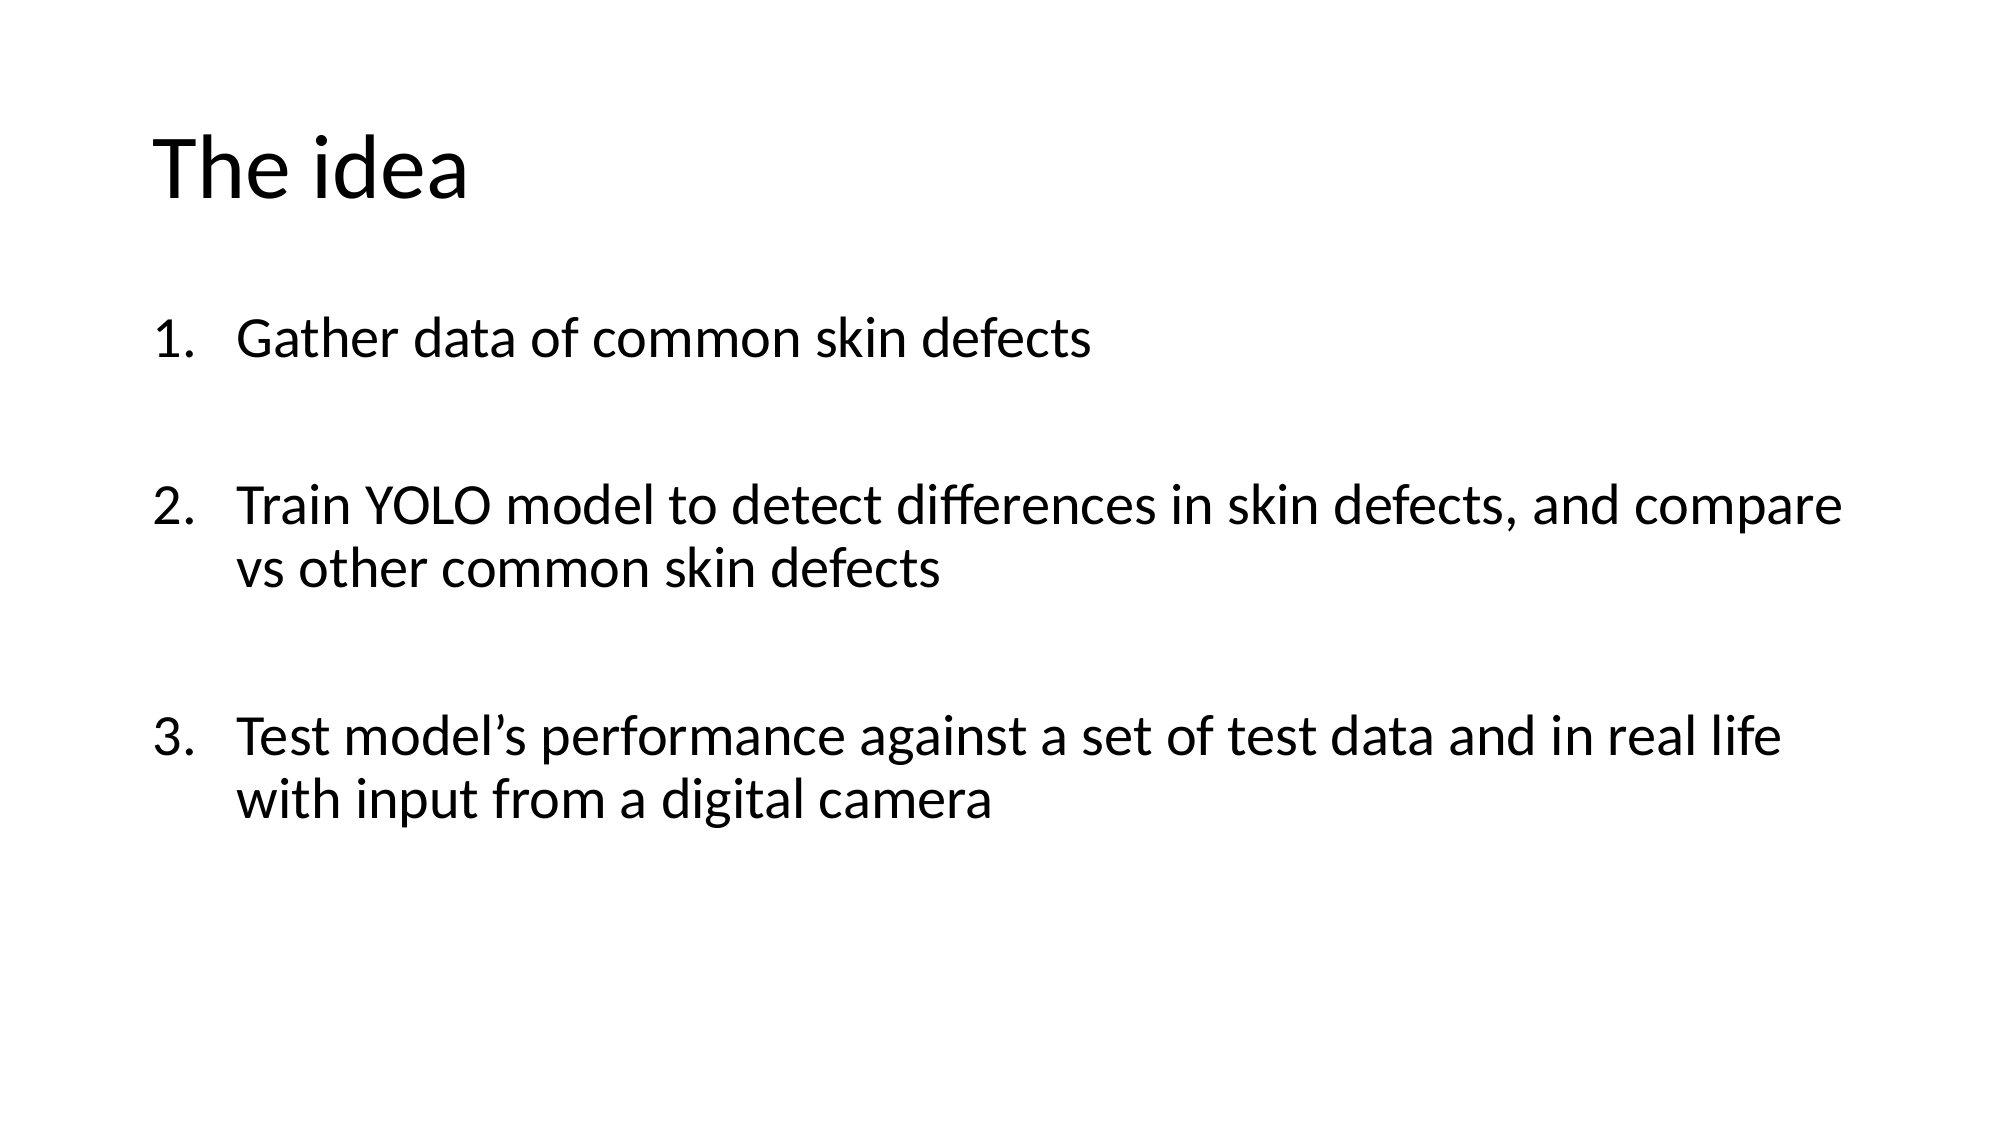

# The idea
Gather data of common skin defects

Train YOLO model to detect differences in skin defects, and compare vs other common skin defects

Test model’s performance against a set of test data and in real life with input from a digital camera